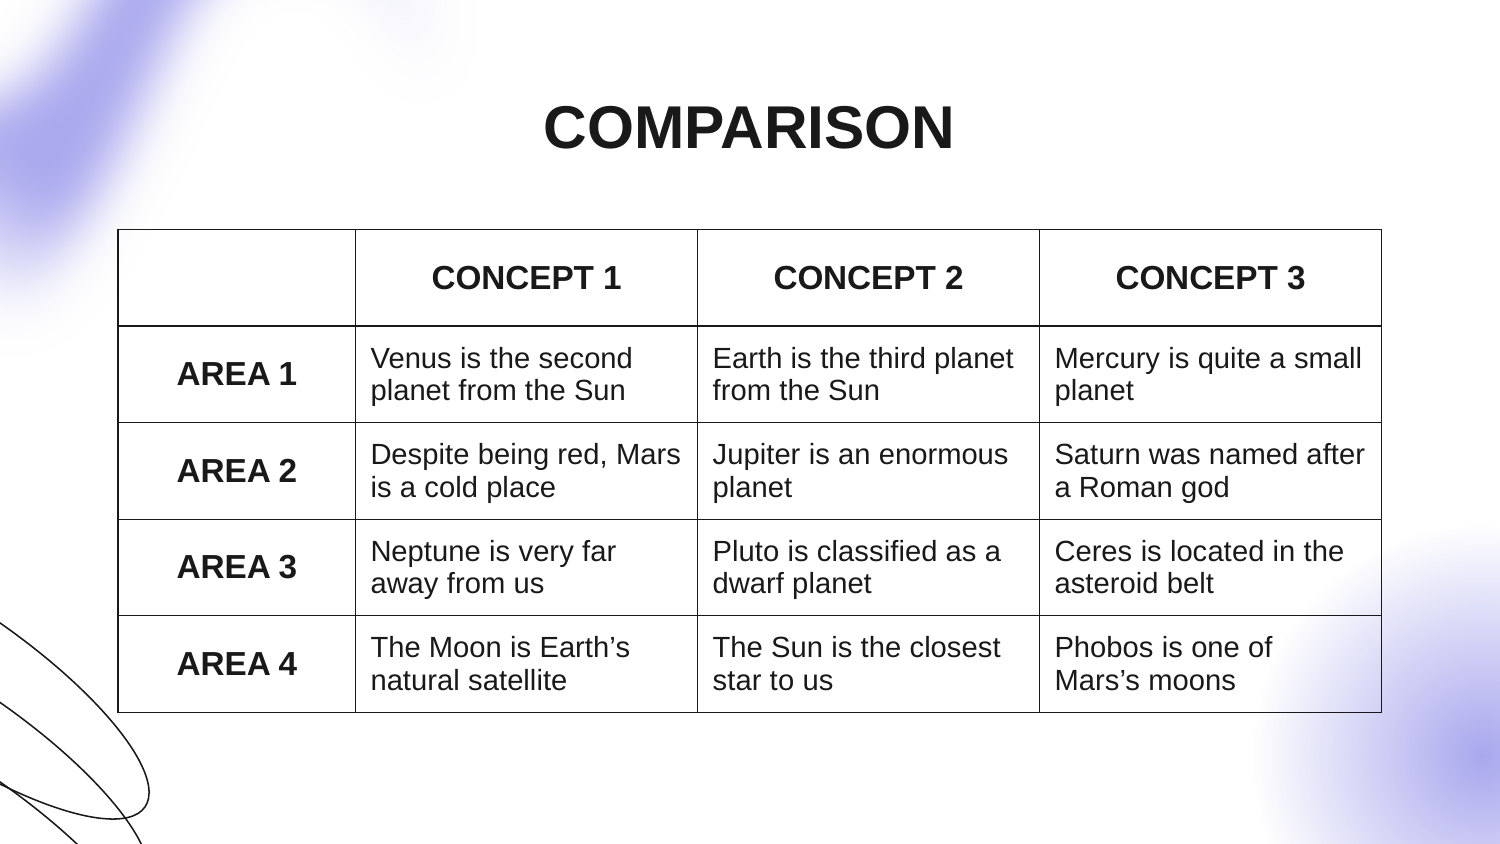

# COMPARISON
|  | CONCEPT 1 | CONCEPT 2 | CONCEPT 3 |
| --- | --- | --- | --- |
| AREA 1 | Venus is the second planet from the Sun | Earth is the third planet from the Sun | Mercury is quite a small planet |
| AREA 2 | Despite being red, Mars is a cold place | Jupiter is an enormous planet | Saturn was named after a Roman god |
| AREA 3 | Neptune is very far away from us | Pluto is classified as a dwarf planet | Ceres is located in the asteroid belt |
| AREA 4 | The Moon is Earth’s natural satellite | The Sun is the closest star to us | Phobos is one of Mars’s moons |